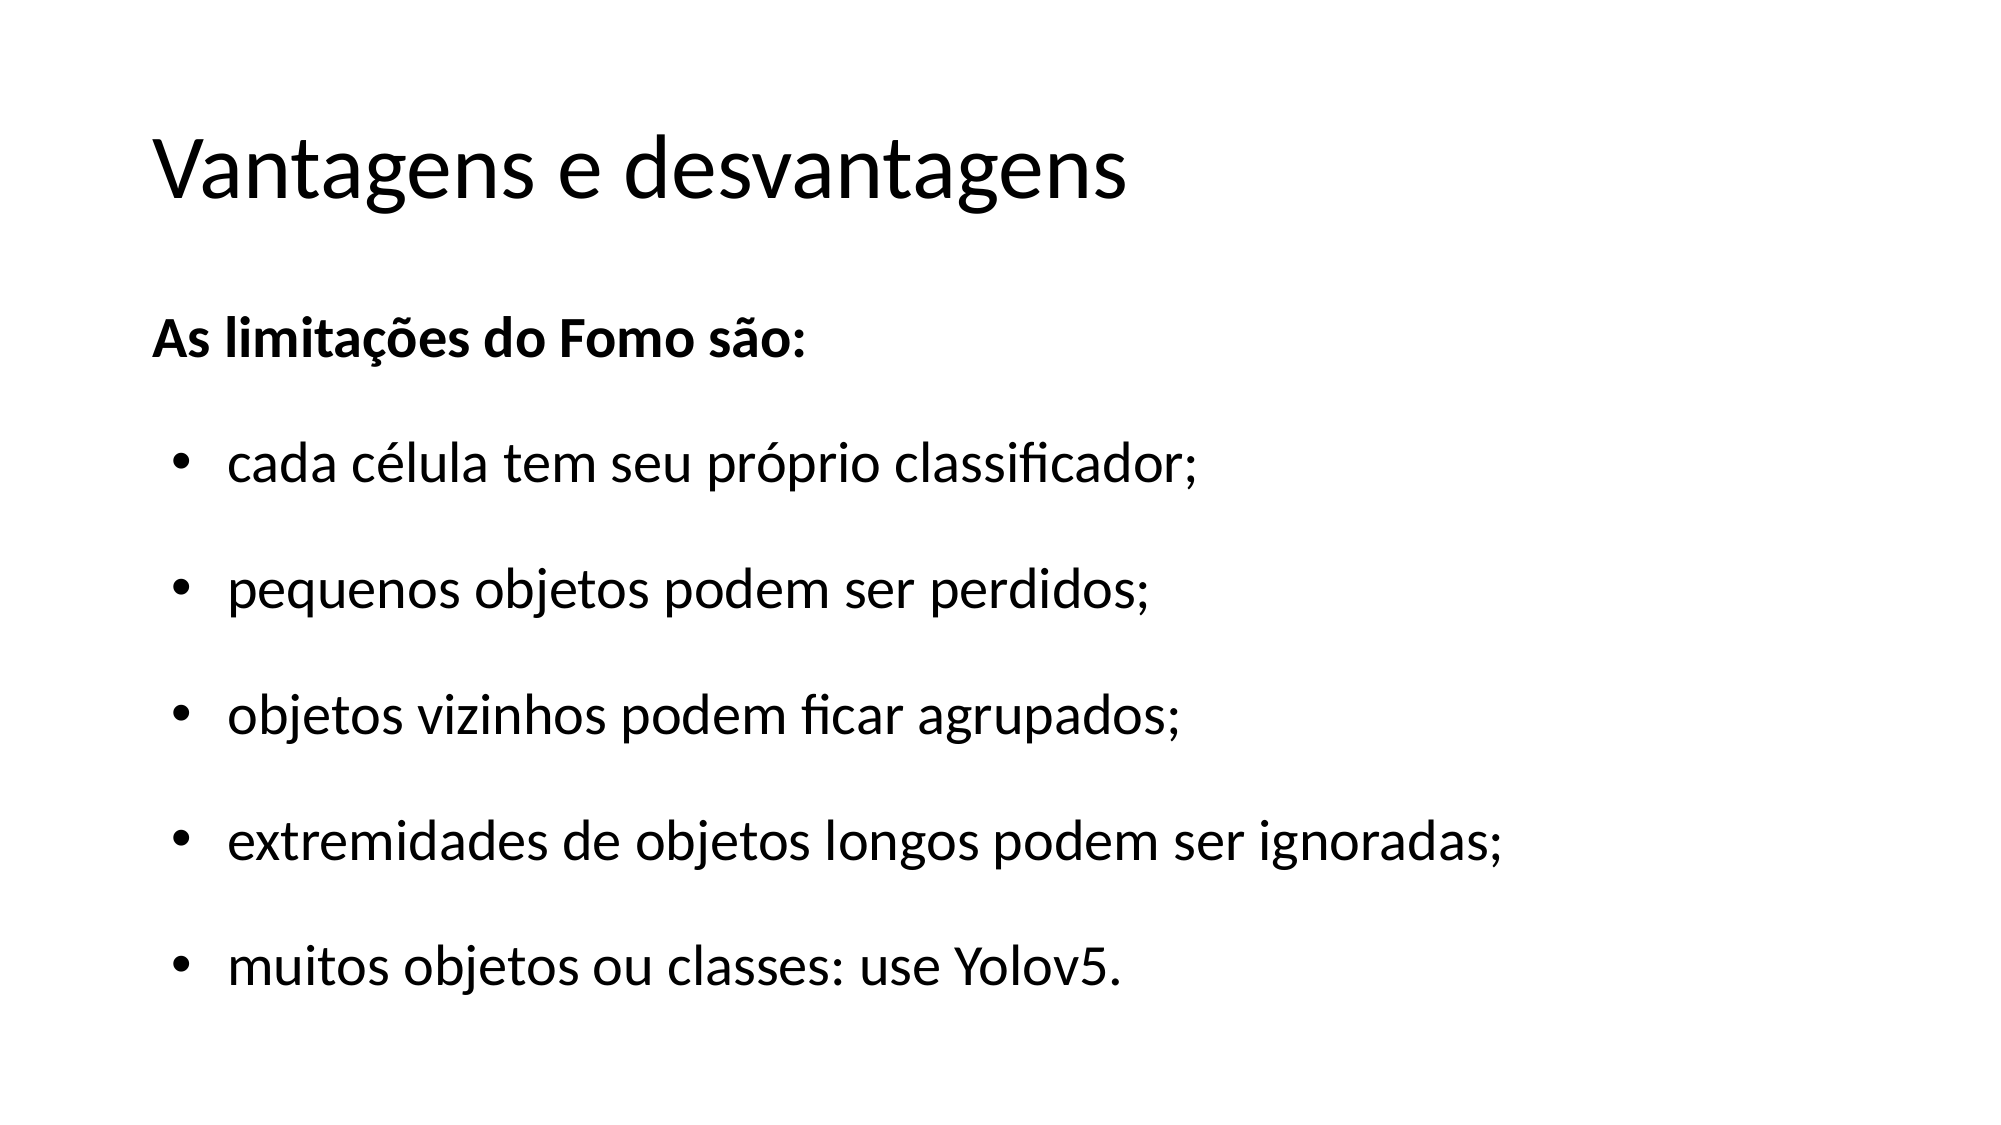

# Vantagens e desvantagens
As limitações do Fomo são:

cada célula tem seu próprio classificador;

pequenos objetos podem ser perdidos;

objetos vizinhos podem ficar agrupados;

extremidades de objetos longos podem ser ignoradas;

muitos objetos ou classes: use Yolov5.